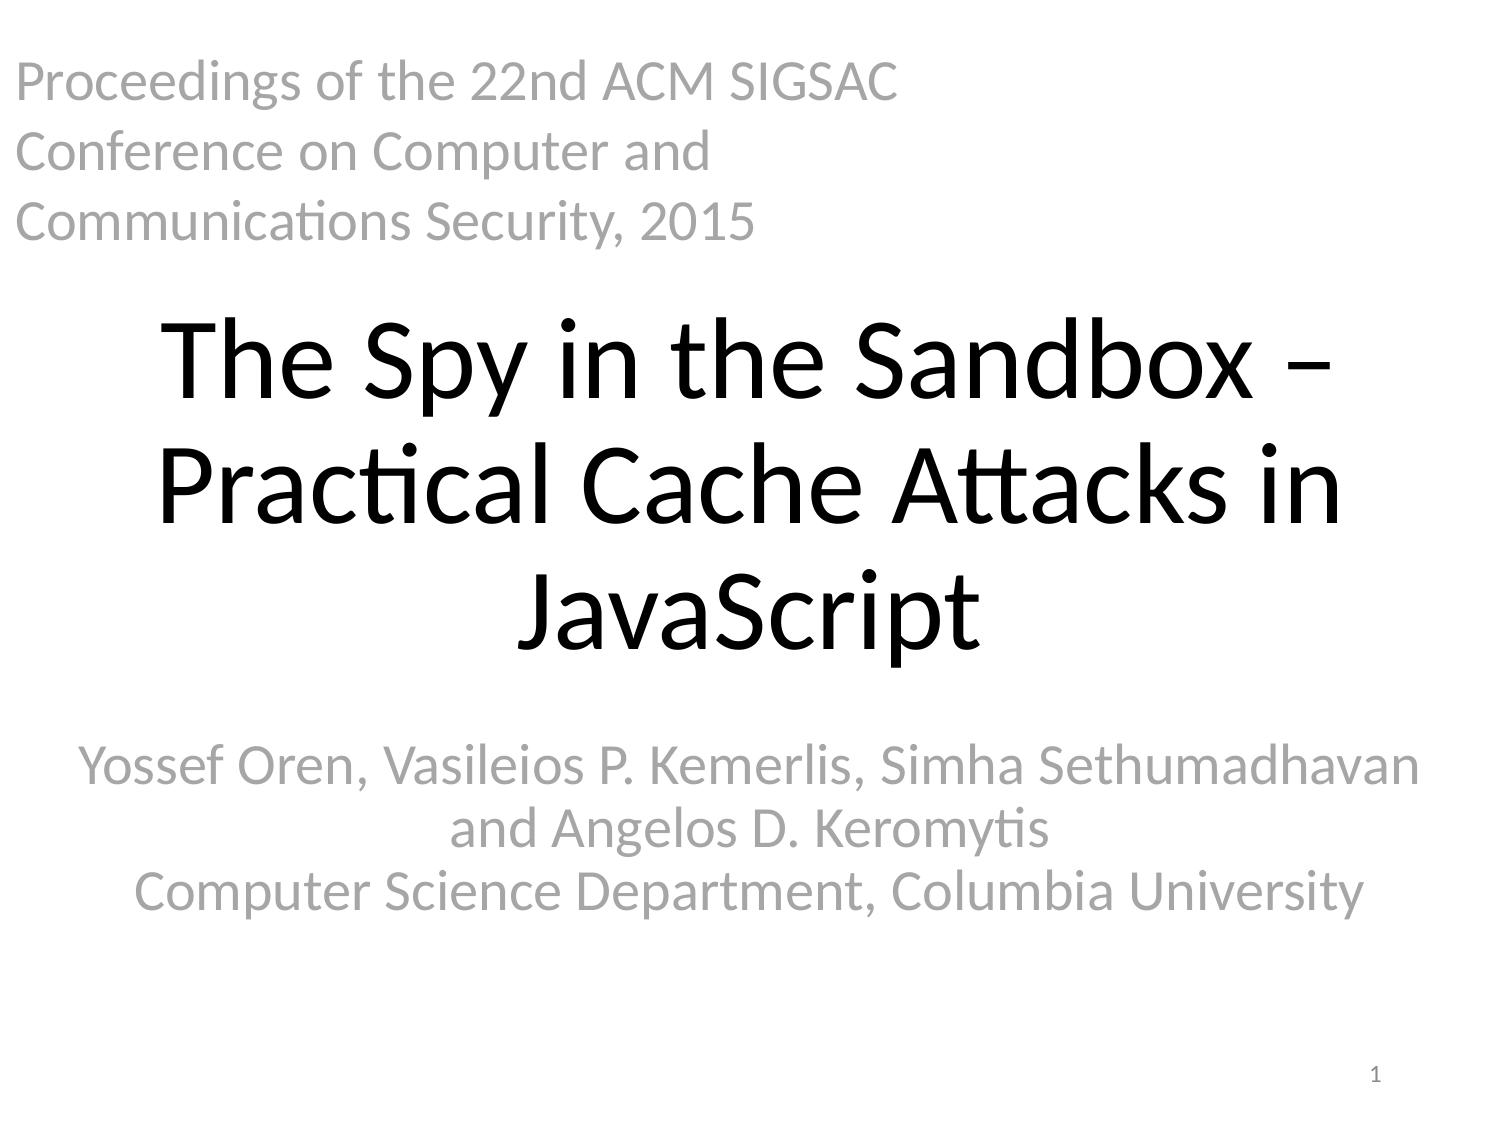

Proceedings of the 22nd ACM SIGSAC Conference on Computer and Communications Security, 2015
# The Spy in the Sandbox – Practical Cache Attacks in JavaScript
Yossef Oren, Vasileios P. Kemerlis, Simha Sethumadhavan and Angelos D. Keromytis
Computer Science Department, Columbia University
1